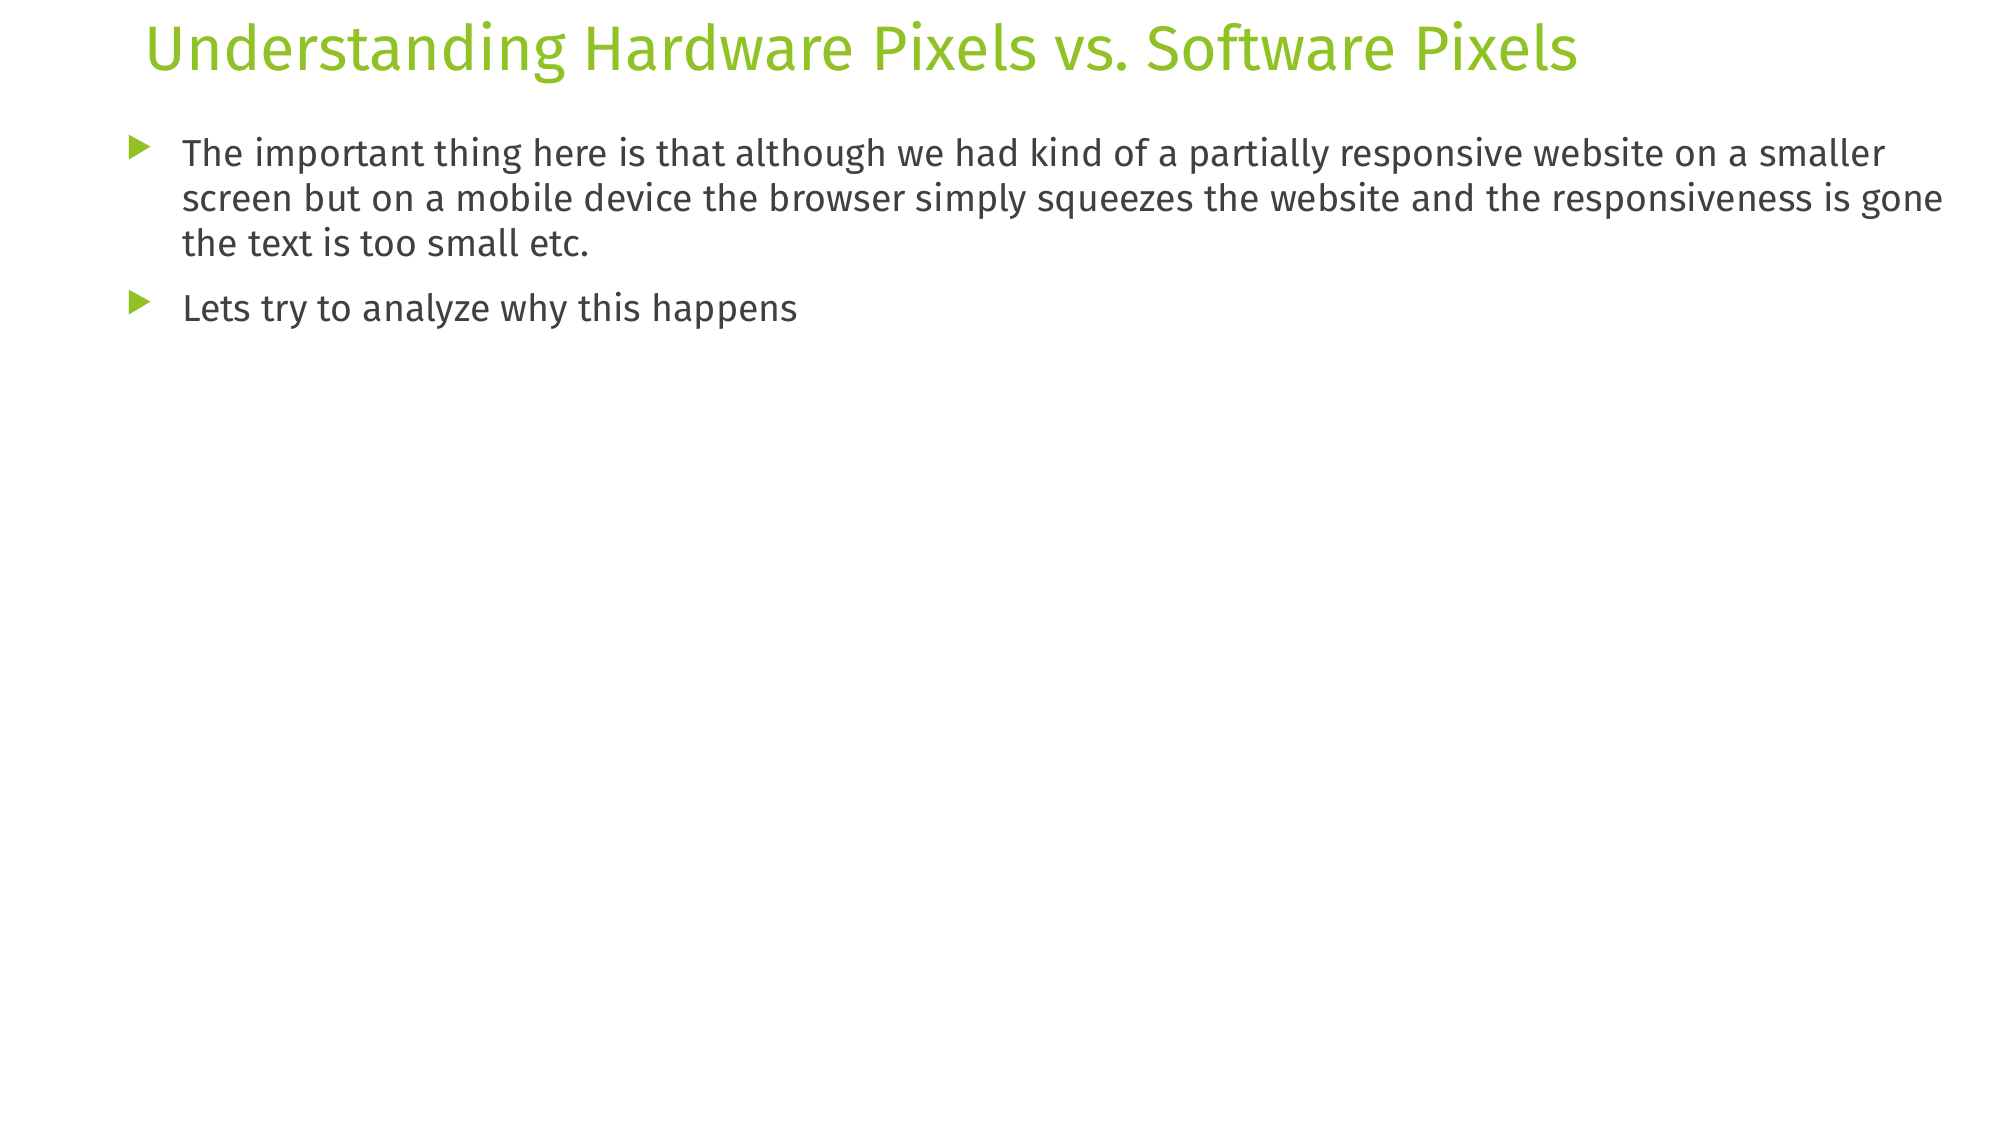

# Understanding Hardware Pixels vs. Software Pixels
The important thing here is that although we had kind of a partially responsive website on a smaller screen but on a mobile device the browser simply squeezes the website and the responsiveness is gone the text is too small etc.
Lets try to analyze why this happens